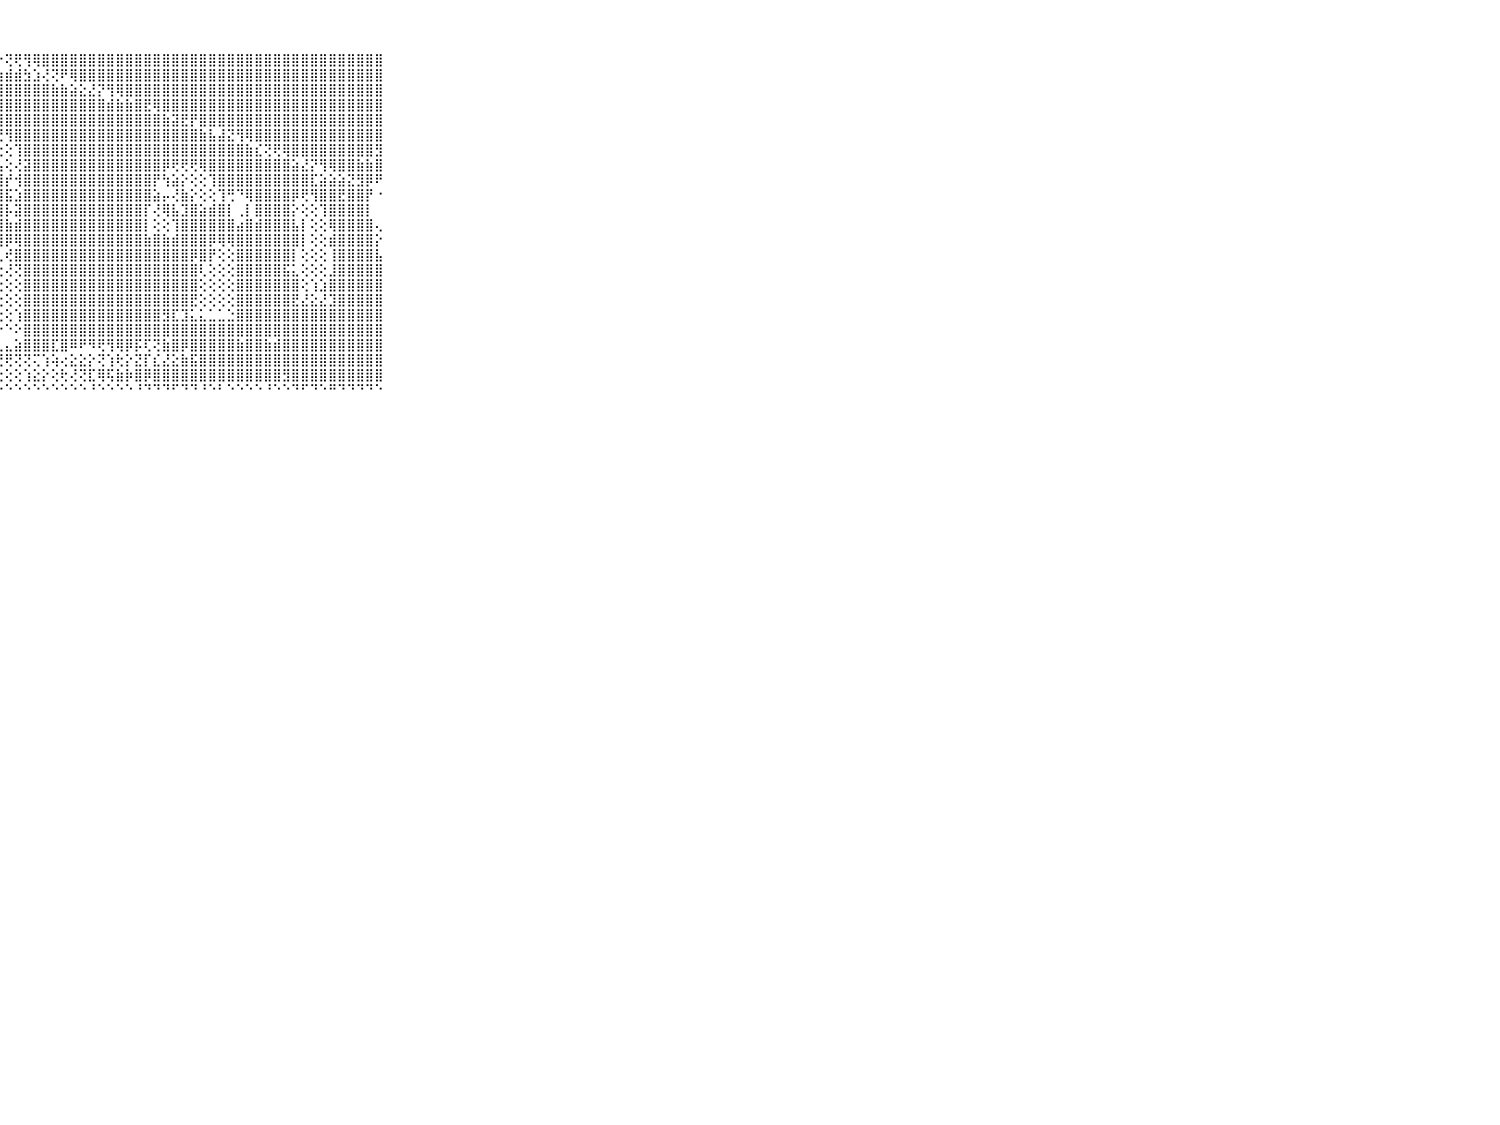

⠀⠀⠀⠀⠀⠀⠀⠀⠀⠀⠀⢕⡝⢕⡕⣹⣗⣼⣟⡗⣿⣿⣿⣽⣵⣵⣕⡕⢝⢟⢻⢿⣿⣿⣿⣿⣿⣿⣿⣿⣿⣿⣿⣿⣿⣿⣿⣿⣿⣿⣿⣿⣿⣿⣿⣿⣿⣿⣿⣿⣿⣿⣿⣿⣿⣿⣿⣿⣿⠀⠀⠀⠀⠀⠀⠀⠀⠀⠀⠀⠀
⠀⠀⠀⠀⠀⠀⠀⠀⠀⠀⠀⢕⣹⢸⢽⡿⣷⢻⣯⢿⢟⣿⣯⣝⣻⢿⣽⣷⣾⣾⣳⣱⢜⢝⠟⢿⣿⣿⣿⣿⣿⣿⣿⣿⣿⣿⣿⣿⣿⣿⣿⣿⣿⣿⣿⣿⣿⣿⣿⣿⣿⣿⣿⣿⣿⣿⣿⣿⣿⠀⠀⠀⠀⠀⠀⠀⠀⠀⠀⠀⠀
⠀⠀⠀⠀⠀⠀⠀⠀⠀⠀⠀⢜⡕⢱⣵⣞⢻⣾⣾⣽⣿⣿⣿⣿⣿⣿⢷⣻⣿⣿⣿⣿⣿⣷⣷⣵⣕⣜⡝⢻⢿⣿⣿⣿⣿⣿⣿⣿⣿⣿⣿⣿⣿⣿⣿⣿⣿⣿⣿⣿⣿⣿⣿⣿⣿⣿⣿⣿⣿⠀⠀⠀⠀⠀⠀⠀⠀⠀⠀⠀⠀
⠀⠀⠀⠀⠀⠀⠀⠀⠀⠀⠀⣷⣵⣵⣿⣿⢿⢿⢟⢟⢟⢝⢟⢻⢿⣿⣿⣿⣿⣿⣿⣿⣿⣿⣿⣿⣿⣿⣿⣾⣷⣷⣿⣟⢿⣿⣿⣿⣿⣿⣿⣿⣿⣿⣿⣿⣿⣿⣿⣿⣿⣿⣿⣿⣿⣿⣿⣿⣿⠀⠀⠀⠀⠀⠀⠀⠀⠀⠀⠀⠀
⠀⠀⠀⠀⠀⠀⠀⠀⠀⠀⠀⡿⠟⠏⠕⢕⢕⢕⢕⣕⢕⢕⢕⢕⢕⢜⢝⣿⣿⣿⣿⣿⣿⣿⣿⣿⣿⣿⣿⣿⣿⣿⣿⣿⣿⣷⣽⣟⡟⣿⣿⣿⣿⣿⣿⣿⣿⣿⣿⣿⣿⣿⣿⣿⣿⣿⣿⣿⣿⠀⠀⠀⠀⠀⠀⠀⠀⠀⠀⠀⠀
⠀⠀⠀⠀⠀⠀⠀⠀⠀⠀⠀⠀⠀⠐⠀⠀⠀⠁⠁⠑⠙⠗⢷⣵⡕⢕⢕⢜⢻⣿⣿⣿⣿⣿⣿⣿⣿⣿⣿⣿⣿⣿⣿⣿⣿⣿⣿⣿⣿⣷⣧⣼⣝⢻⢿⣿⣿⣿⣿⣿⣿⣿⣿⣿⣿⣿⣿⣿⣿⠀⠀⠀⠀⠀⠀⠀⠀⠀⠀⠀⠀
⠀⠀⠀⠀⠀⠀⠀⠀⠀⠀⠀⠙⠙⠓⢖⠦⠄⠐⠀⠅⠀⠀⠀⠝⢿⣧⡕⢕⢕⢹⣿⣿⣿⣿⣿⣿⣿⣿⣿⣿⣿⣿⣿⣿⣿⣿⣿⣿⣿⣿⣿⣿⣿⣿⣷⣎⢝⢟⢿⣿⣿⣿⣿⣿⣿⣿⣿⣿⣻⠀⠀⠀⠀⠀⠀⠀⠀⠀⠀⠀⠀
⠀⠀⠀⠀⠀⠀⠀⠀⠀⠀⠀⠀⠁⠀⠀⠀⠀⠀⠐⠁⠀⢄⠐⠁⠌⢻⣿⣧⢕⢜⣽⣿⣿⣿⣿⣿⣿⣿⣿⣿⣿⣿⣿⣿⣿⡿⢟⢟⢟⢿⣿⣿⣿⣿⣿⣿⣿⣿⣿⣵⣜⡝⢻⢿⣿⣿⣷⣷⣿⠀⠀⠀⠀⠀⠀⠀⠀⠀⠀⠀⠀
⠀⠀⠀⠀⠀⠀⠀⠀⠀⠀⠀⢔⢔⢄⢕⢕⢁⢄⢄⢀⠀⠀⢕⠔⠐⢜⣿⣿⡞⢺⣿⣿⣿⣿⣿⣿⣿⣿⣿⣿⣿⣿⣿⣿⡟⢳⣵⡕⢕⢕⢹⣿⣿⣿⣿⣿⣿⣿⣿⣿⣿⣏⣵⣵⣵⣝⣻⡿⠟⠀⠀⠀⠀⠀⠀⠀⠀⠀⠀⠀⠀
⠀⠀⠀⠀⠀⠀⠀⠀⠀⠀⠀⣿⣿⣷⣷⣧⣵⣕⣕⢕⢕⢕⢕⢄⢕⢔⣹⣿⣯⣱⣿⣿⣿⣿⣿⣿⣿⣿⣿⣿⣿⣿⣿⣿⣵⡤⢜⣷⡕⢕⢕⢹⢛⠙⢿⣿⣿⣿⣿⡿⢟⢻⣿⣿⣟⣿⣿⡟⠐⠀⠀⠀⠀⠀⠀⠀⠀⠀⠀⠀⠀
⠀⠀⠀⠀⠀⠀⠀⠀⠀⠀⠀⣿⣿⣿⣿⣿⣿⣿⣿⣷⣷⣷⣵⣕⡕⡕⣿⣿⡧⣽⣿⣿⣿⣿⣿⣿⣿⣿⣿⣿⣿⣿⣿⡏⢜⢿⣧⣹⣿⣵⣾⣿⡇⢀⡇⣿⣿⣿⣿⡕⢕⢕⢹⣿⣿⣿⣿⡇⠀⠀⠀⠀⠀⠀⠀⠀⠀⠀⠀⠀⠀
⠀⠀⠀⠀⠀⠀⠀⠀⠀⠀⠀⣿⣿⣿⣿⣿⣿⣿⣿⣿⣿⣿⣿⣿⣿⣿⣿⣿⣷⣾⣿⣿⣿⣿⣿⣿⣿⣿⣿⣿⣿⣿⣿⡇⢕⢕⢹⣿⣿⣿⣿⣿⣿⣴⣿⣾⣿⣿⣿⣧⡇⢕⢕⢿⣿⣿⣿⣿⢄⠀⠀⠀⠀⠀⠀⠀⠀⠀⠀⠀⠀
⠀⠀⠀⠀⠀⠀⠀⠀⠀⠀⠀⣿⣿⣿⣿⣿⣿⣿⣿⣿⣿⣿⣿⣿⣿⣿⣿⣿⡿⢿⣿⣿⣿⣿⣿⣿⣿⣿⣿⣿⣿⣿⣿⣷⣿⣷⣾⣿⣿⣿⡿⢿⢿⣿⣿⣿⣿⣿⣿⣿⡇⢕⢕⣾⣿⣿⣿⣿⡕⠀⠀⠀⠀⠀⠀⠀⠀⠀⠀⠀⠀
⠀⠀⠀⠀⠀⠀⠀⠀⠀⠀⠀⣿⣿⣿⣿⣿⣿⣿⣿⣿⣿⣿⣿⣿⣿⣿⣿⢇⢞⣿⣿⣿⣿⣿⣿⣿⣿⣿⣿⣿⣿⣿⣿⣿⣿⣿⣿⣿⡿⣿⡟⢕⢕⣿⣿⣿⣿⣿⣿⡇⢕⢕⢕⢸⣿⣿⣿⣿⣧⠀⠀⠀⠀⠀⠀⠀⠀⠀⠀⠀⠀
⠀⠀⠀⠀⠀⠀⠀⠀⠀⠀⠀⣿⣿⣿⣿⣿⣿⣿⣿⣿⣿⣿⣿⣿⣿⣿⣿⢕⢜⢝⣿⣿⣿⣿⣿⣿⣿⣿⣿⣿⣿⣿⣿⣿⣿⣿⣿⣿⣿⢇⢕⢕⢕⣿⣿⣿⣿⣿⣯⣅⢕⢕⢕⣸⣿⣿⣿⣿⣿⠀⠀⠀⠀⠀⠀⠀⠀⠀⠀⠀⠀
⠀⠀⠀⠀⠀⠀⠀⠀⠀⠀⠀⣿⣿⣿⣿⣿⣿⣿⣿⣿⣿⣿⣿⣿⣿⣿⣿⢕⢕⢕⣿⣿⣿⣿⣿⣿⣿⣿⣿⣿⣿⣿⣿⣿⣿⣿⣿⣿⣿⢕⢕⢕⢕⣿⣿⣿⣿⣿⣿⣿⢕⢱⣱⣿⣿⣿⣿⣿⣿⠀⠀⠀⠀⠀⠀⠀⠀⠀⠀⠀⠀
⠀⠀⠀⠀⠀⠀⠀⠀⠀⠀⠀⣿⣿⣿⣿⣿⣿⣿⣿⣿⣿⣿⣿⣿⣿⣿⣿⢕⢕⢕⣿⣿⣿⣿⣿⣿⣿⣿⣿⣿⣿⣿⣿⣿⣿⣿⣿⣿⣟⢕⢕⢕⢕⣿⣿⣿⣿⣿⣿⣟⣜⣕⣜⣹⣿⣿⣿⣿⣿⠀⠀⠀⠀⠀⠀⠀⠀⠀⠀⠀⠀
⠀⠀⠀⠀⠀⠀⠀⠀⠀⠀⠀⠘⣿⣿⣿⣿⣿⣿⣿⣿⣿⣿⣿⣿⣿⣿⡿⢕⢕⢱⣿⣿⣿⣿⣿⣿⣿⣿⣿⣿⣿⣿⣿⣿⣿⣻⣏⣹⣅⣅⣁⣁⣑⣿⣿⣿⣿⣿⣿⣿⣿⣿⣿⣿⣿⣿⣿⣿⣿⠀⠀⠀⠀⠀⠀⠀⠀⠀⠀⠀⠀
⠀⠀⠀⠀⠀⠀⠀⠀⠀⠀⠀⠀⠘⣿⣿⣿⣿⣿⣿⣿⣿⣿⣿⣿⣿⢿⢇⠕⠑⠕⣿⣿⣿⣿⣿⣿⣿⣿⣿⣿⣿⣿⣿⣿⣿⣿⣿⣿⣿⣿⣿⣿⣿⣿⣿⣿⣿⣿⣿⣿⣿⣿⣿⣿⣿⣿⣿⣿⣿⠀⠀⠀⠀⠀⠀⠀⠀⠀⠀⠀⠀
⠀⠀⠀⠀⠀⠀⠀⠀⠀⠀⠀⢄⣀⣅⣕⢕⣕⣱⡕⢱⣱⡕⢕⣕⢕⢕⣅⣄⣄⣵⣿⣿⣿⣏⣿⠿⠟⠻⢟⢻⢿⡿⡯⢏⢝⣷⣿⡿⣿⣿⣿⣿⣿⣷⣿⣿⣷⣾⣿⣿⣿⣿⣿⣿⣿⣿⣿⣿⣿⠀⠀⠀⠀⠀⠀⠀⠀⠀⠀⠀⠀
⠀⠀⠀⠀⠀⠀⠀⠀⠀⠀⠀⠱⢜⢯⣜⣫⣽⣵⣵⣷⣷⣷⣾⡿⢿⢿⢟⢟⢟⢝⢝⢍⢱⢵⢔⣕⣕⡕⢝⢱⢗⡕⣝⡏⣎⣜⣕⣷⣯⣿⣿⣿⣿⣿⣿⣿⣿⣿⣿⣿⣿⣿⣿⣿⣿⣿⣿⣿⣿⠀⠀⠀⠀⠀⠀⠀⠀⠀⠀⠀⠀
⠀⠀⠀⠀⠀⠀⠀⠀⠀⠀⠀⢿⠟⢟⢟⠟⢏⢝⢝⢍⢵⢵⢔⢕⢕⢕⢕⢕⢕⢕⢱⣕⡕⢕⢗⢜⢝⣏⢿⢯⣷⡷⣿⡿⣿⣿⣿⣿⣿⣿⣿⣿⣿⣿⣿⣿⣿⣿⣻⣿⣿⣿⣿⣿⣿⣿⣿⣿⣿⠀⠀⠀⠀⠀⠀⠀⠀⠀⠀⠀⠀
⠀⠀⠀⠀⠀⠀⠀⠀⠀⠀⠀⠀⠀⠀⠀⠐⠐⠁⠑⠑⠑⠑⠑⠑⠘⠑⠑⠑⠑⠑⠑⠑⠑⠑⠑⠑⠑⠘⠑⠑⠑⠑⠘⠙⠙⠙⠋⠙⠙⠘⠑⠃⠑⠑⠑⠑⠘⠑⠑⠙⠋⠙⠑⠛⠙⠙⠙⠙⠑⠀⠀⠀⠀⠀⠀⠀⠀⠀⠀⠀⠀